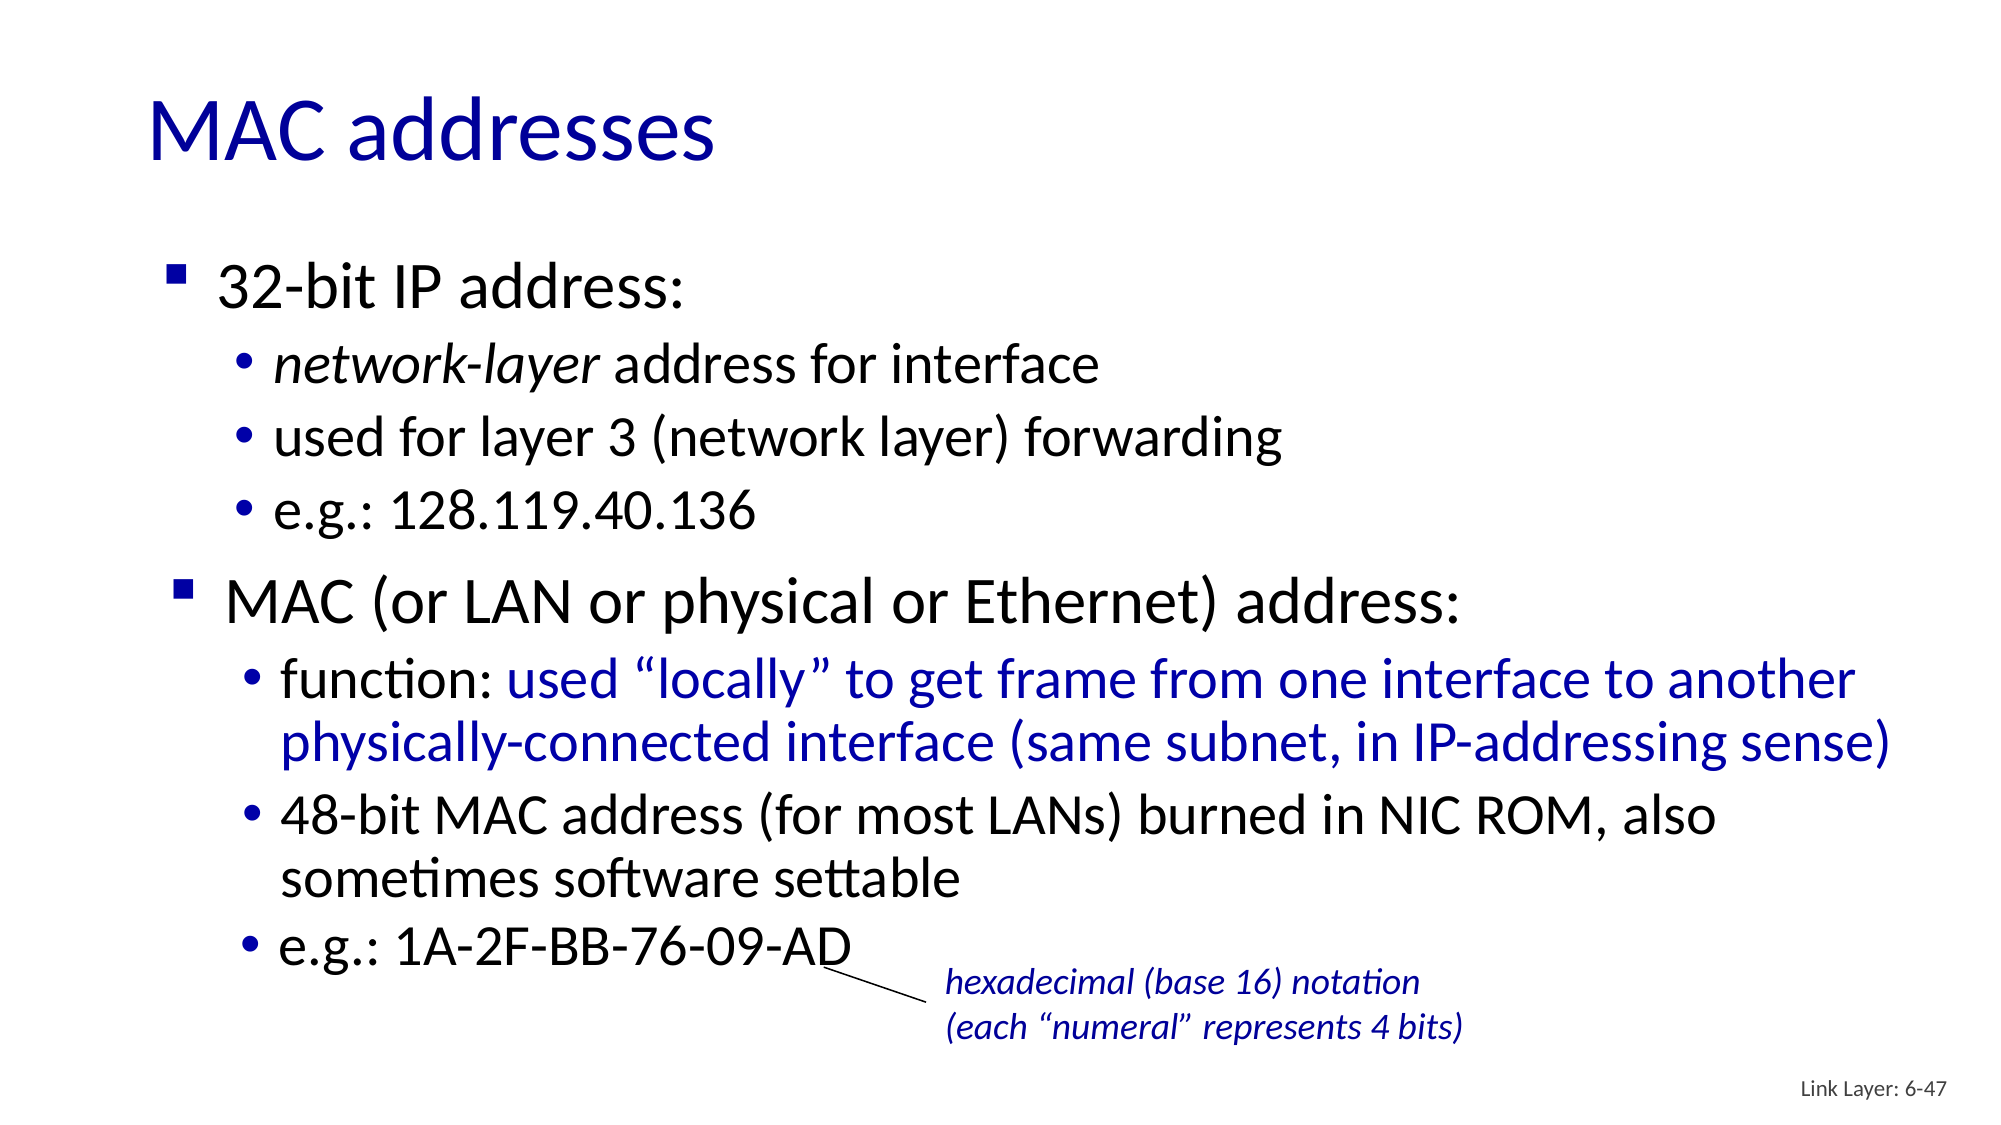

# MAC addresses
32-bit IP address:
network-layer address for interface
used for layer 3 (network layer) forwarding
e.g.: 128.119.40.136

MAC (or LAN or physical or Ethernet) address:
function: used “locally” to get frame from one interface to another physically-connected interface (same subnet, in IP-addressing sense)
48-bit MAC address (for most LANs) burned in NIC ROM, also sometimes software settable

e.g.: 1A-2F-BB-76-09-AD

hexadecimal (base 16) notation
(each “numeral” represents 4 bits)

Link Layer: 6-47